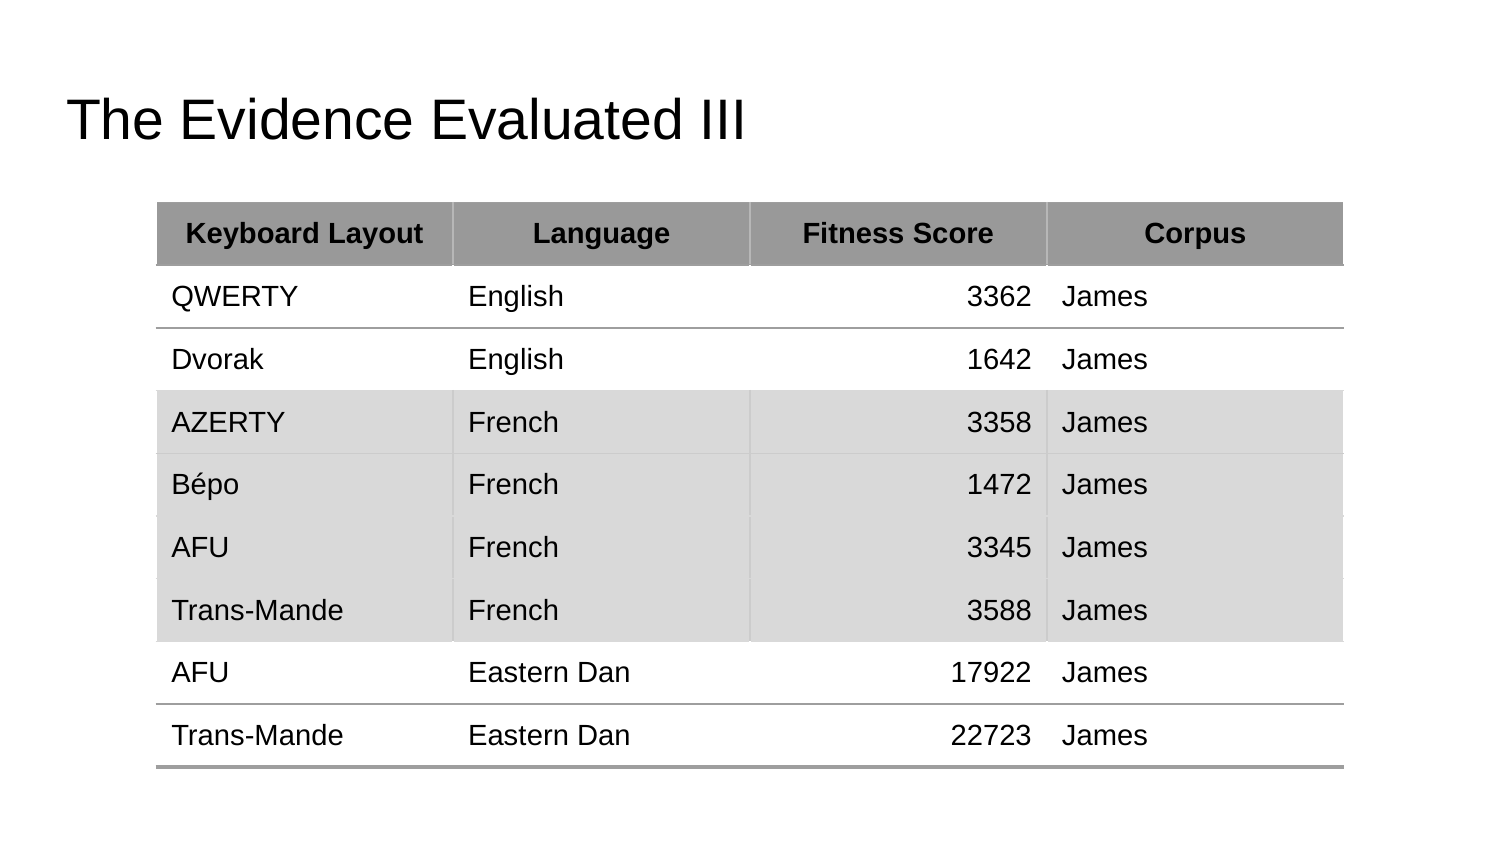

# The Evidence Evaluated III
| Keyboard Layout | Language | Fitness Score | Corpus |
| --- | --- | --- | --- |
| QWERTY | English | 3362 | James |
| Dvorak | English | 1642 | James |
| AZERTY | French | 3358 | James |
| Bépo | French | 1472 | James |
| AFU | French | 3345 | James |
| Trans-Mande | French | 3588 | James |
| AFU | Eastern Dan | 17922 | James |
| Trans-Mande | Eastern Dan | 22723 | James |